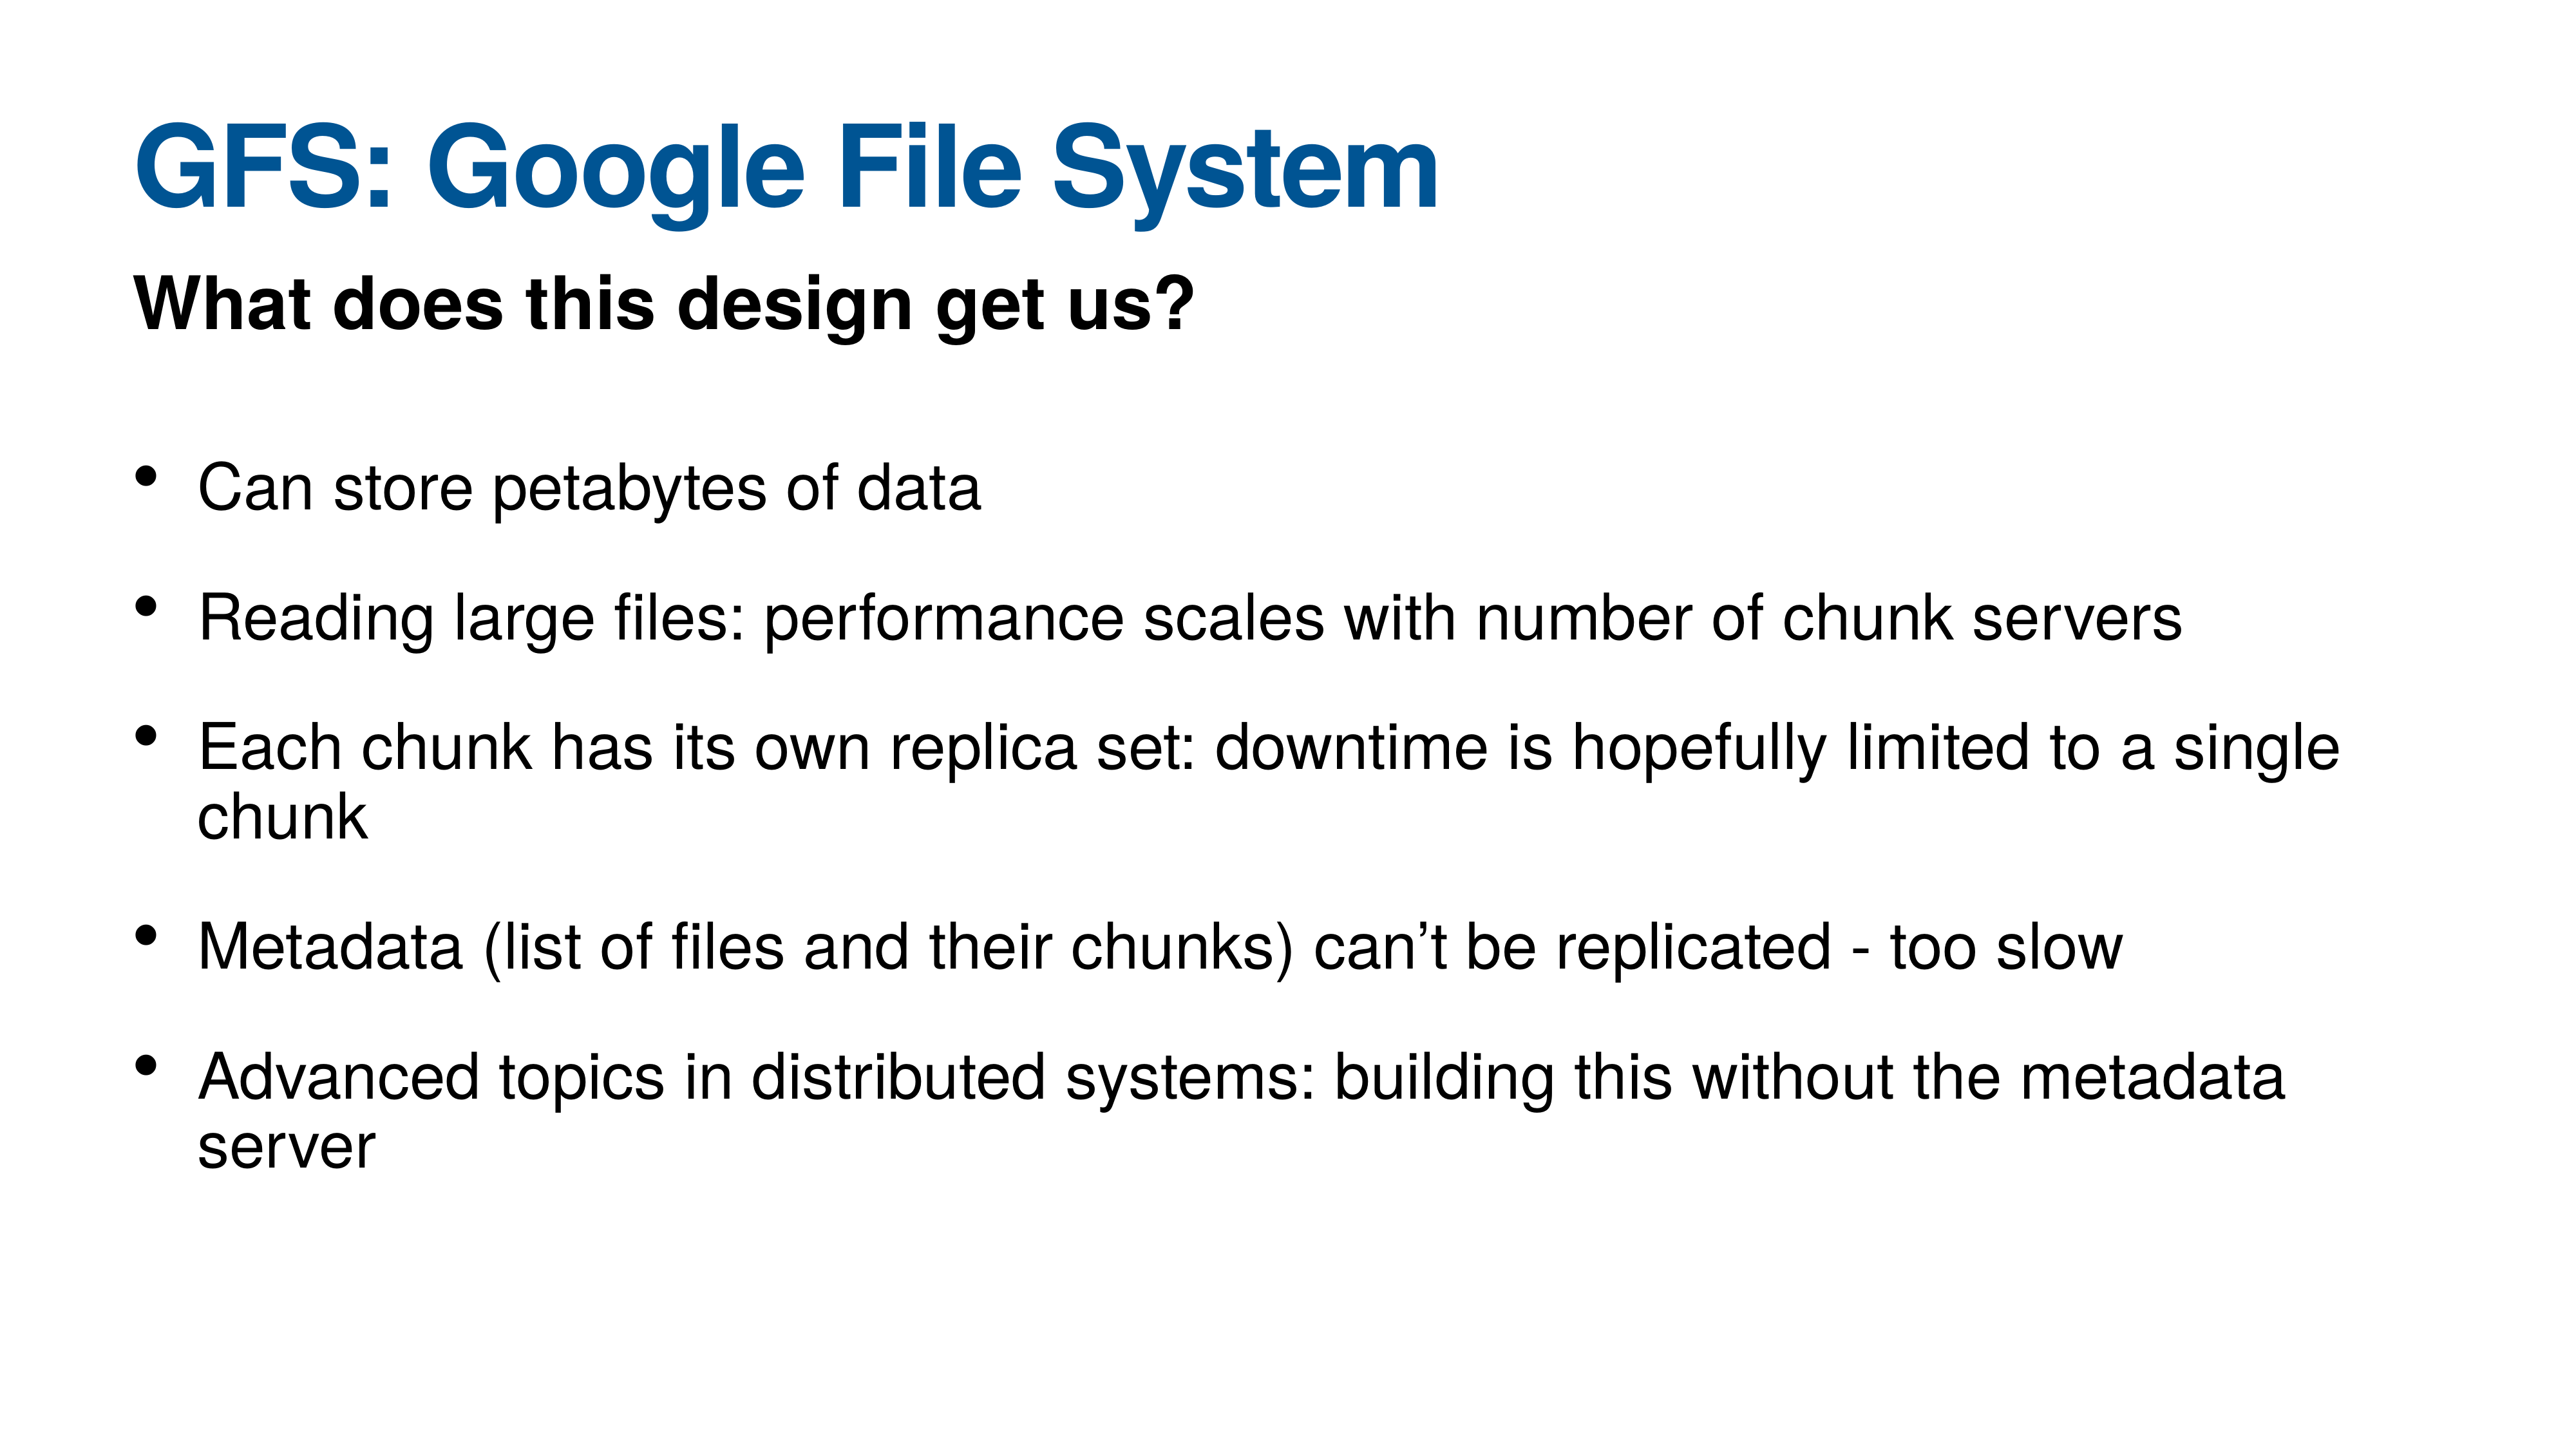

# GFS: Google File System
What does this design get us?
Can store petabytes of data
Reading large files: performance scales with number of chunk servers
Each chunk has its own replica set: downtime is hopefully limited to a single chunk
Metadata (list of files and their chunks) can’t be replicated - too slow
Advanced topics in distributed systems: building this without the metadata server